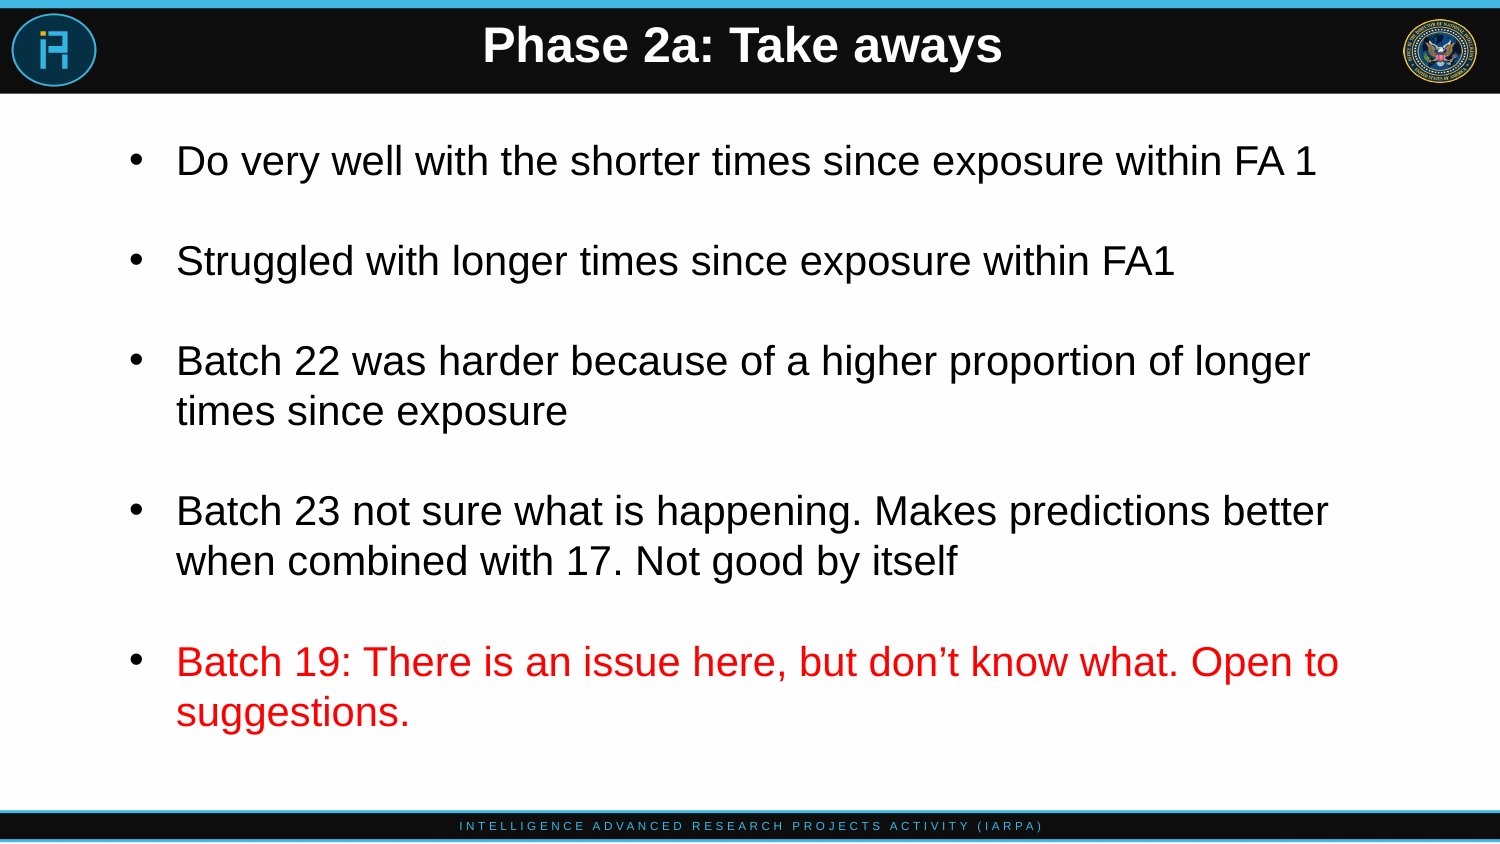

# Phase 2a: Take aways
Do very well with the shorter times since exposure within FA 1

Struggled with longer times since exposure within FA1

Batch 22 was harder because of a higher proportion of longer times since exposure

Batch 23 not sure what is happening. Makes predictions better when combined with 17. Not good by itself

Batch 19: There is an issue here, but don’t know what. Open to suggestions.